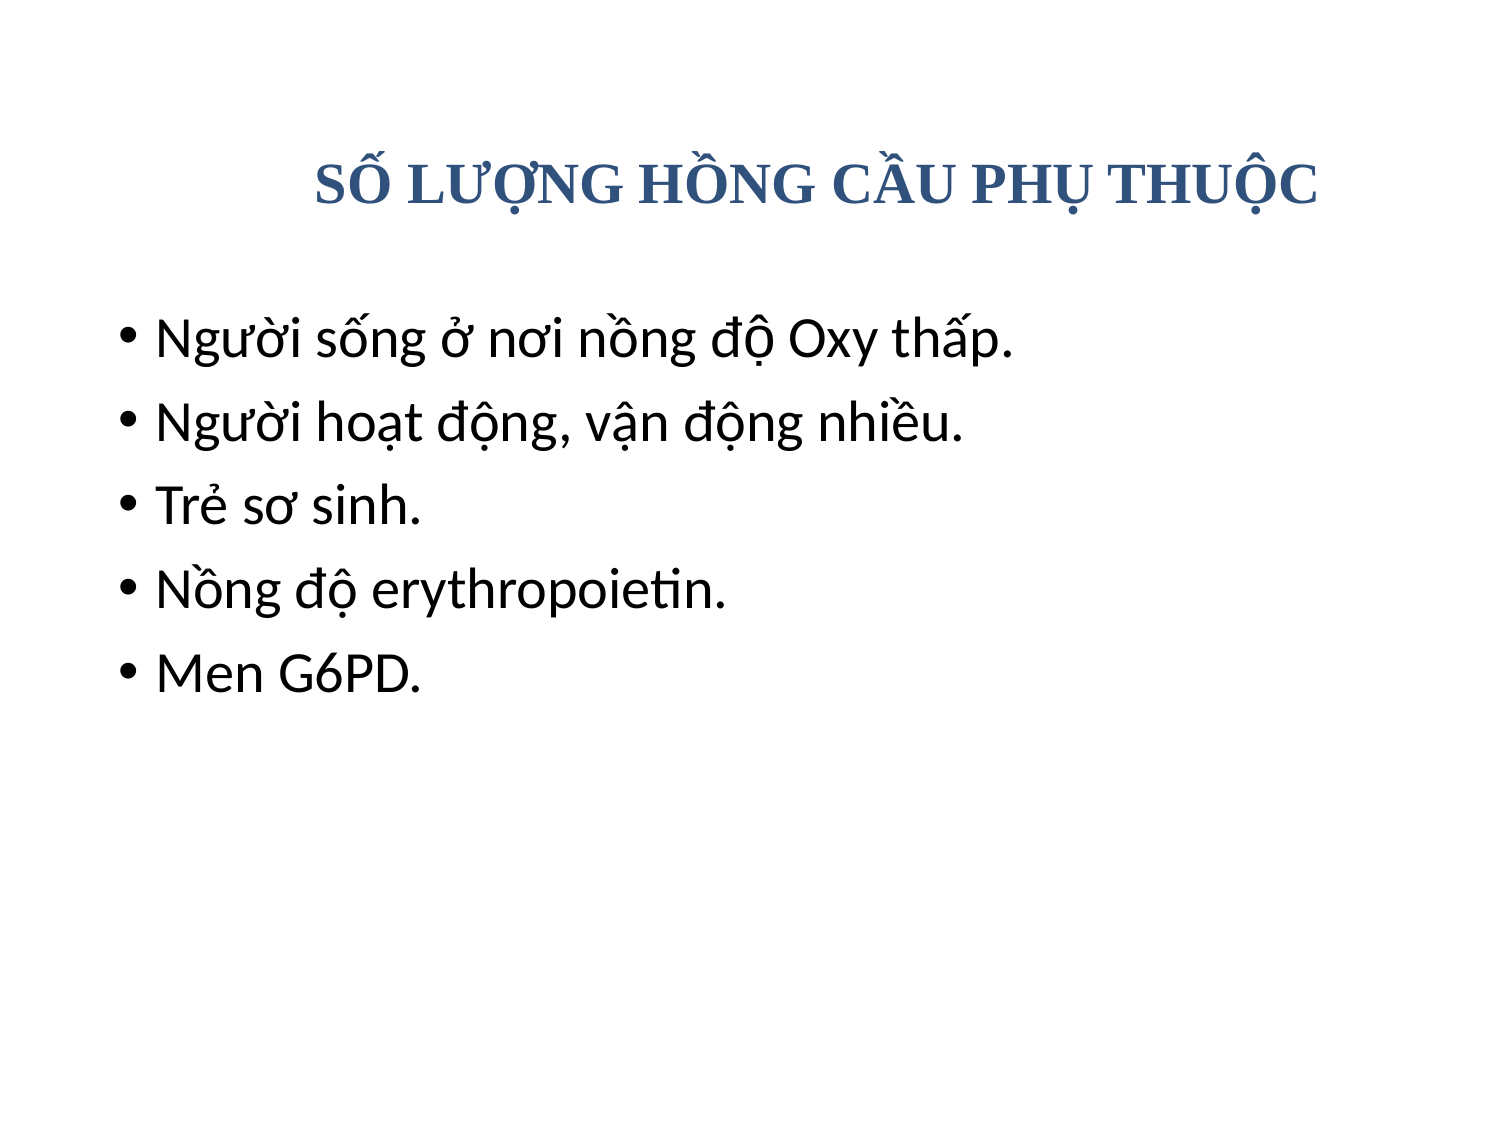

SỐ LƯỢNG HỒNG CẦU PHỤ THUỘC
Người sống ở nơi nồng độ Oxy thấp.
Người hoạt động, vận động nhiều.
Trẻ sơ sinh.
Nồng độ erythropoietin.
Men G6PD.